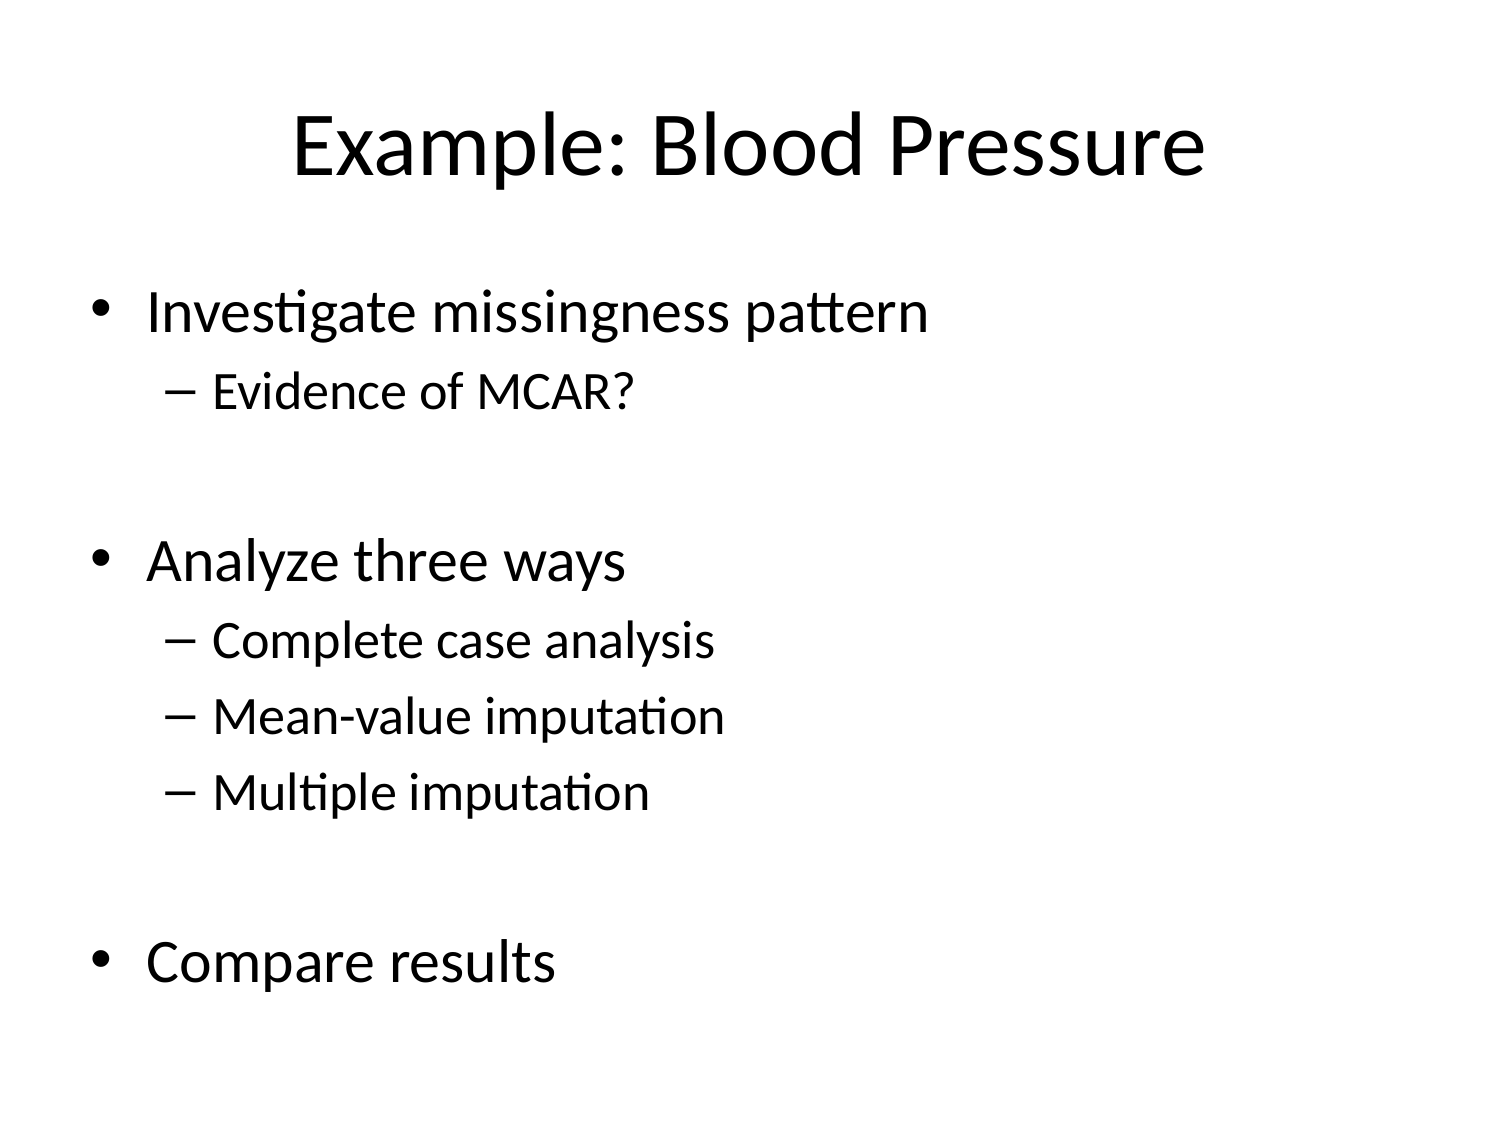

# Example: Blood Pressure
Investigate missingness pattern
Evidence of MCAR?

Analyze three ways
Complete case analysis
Mean-value imputation
Multiple imputation

Compare results